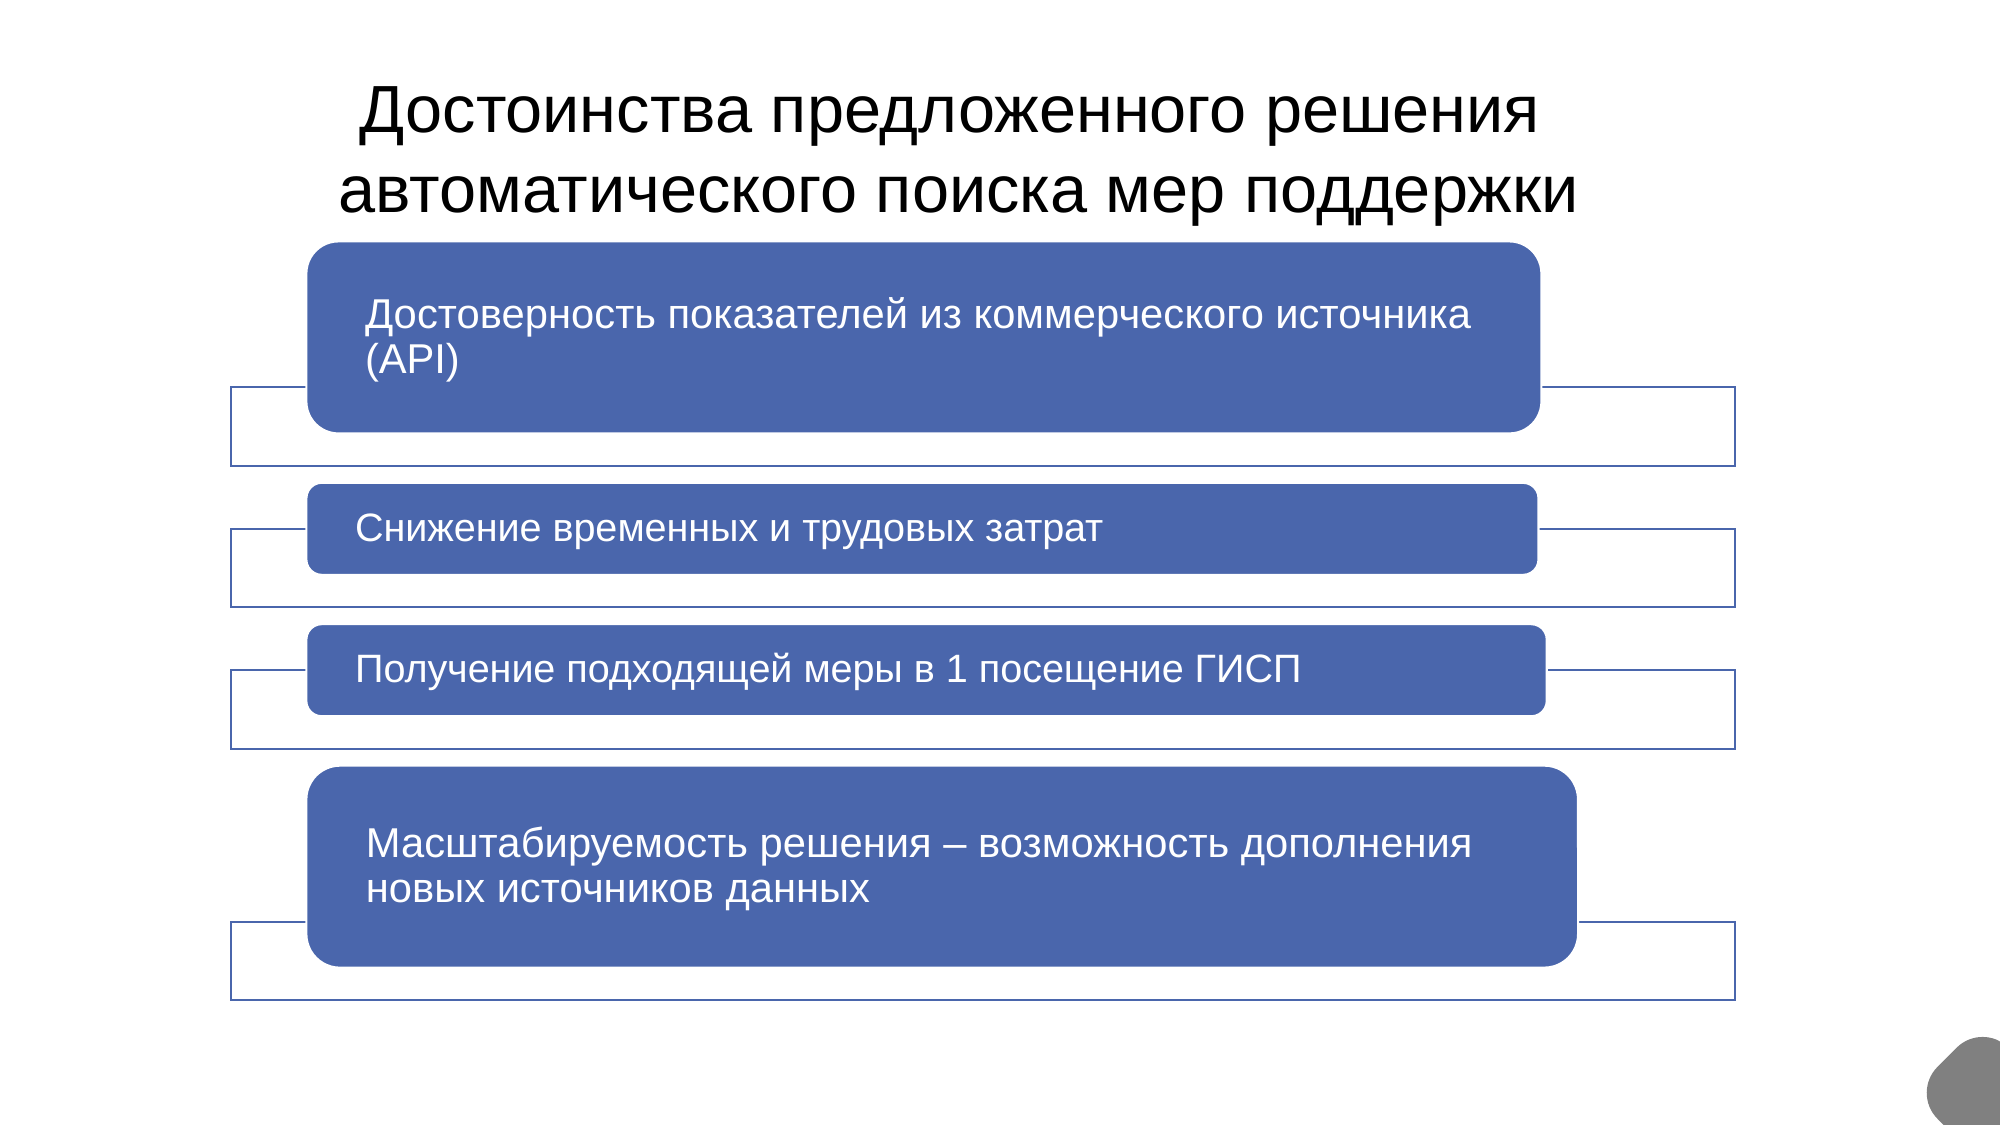

Достоинства предложенного решения
 автоматического поиска мер поддержки
Достоверность показателей из коммерческого источника (API)
Снижение временных и трудовых затрат
Получение подходящей меры в 1 посещение ГИСП
Масштабируемость решения – возможность дополнения новых источников данных

5